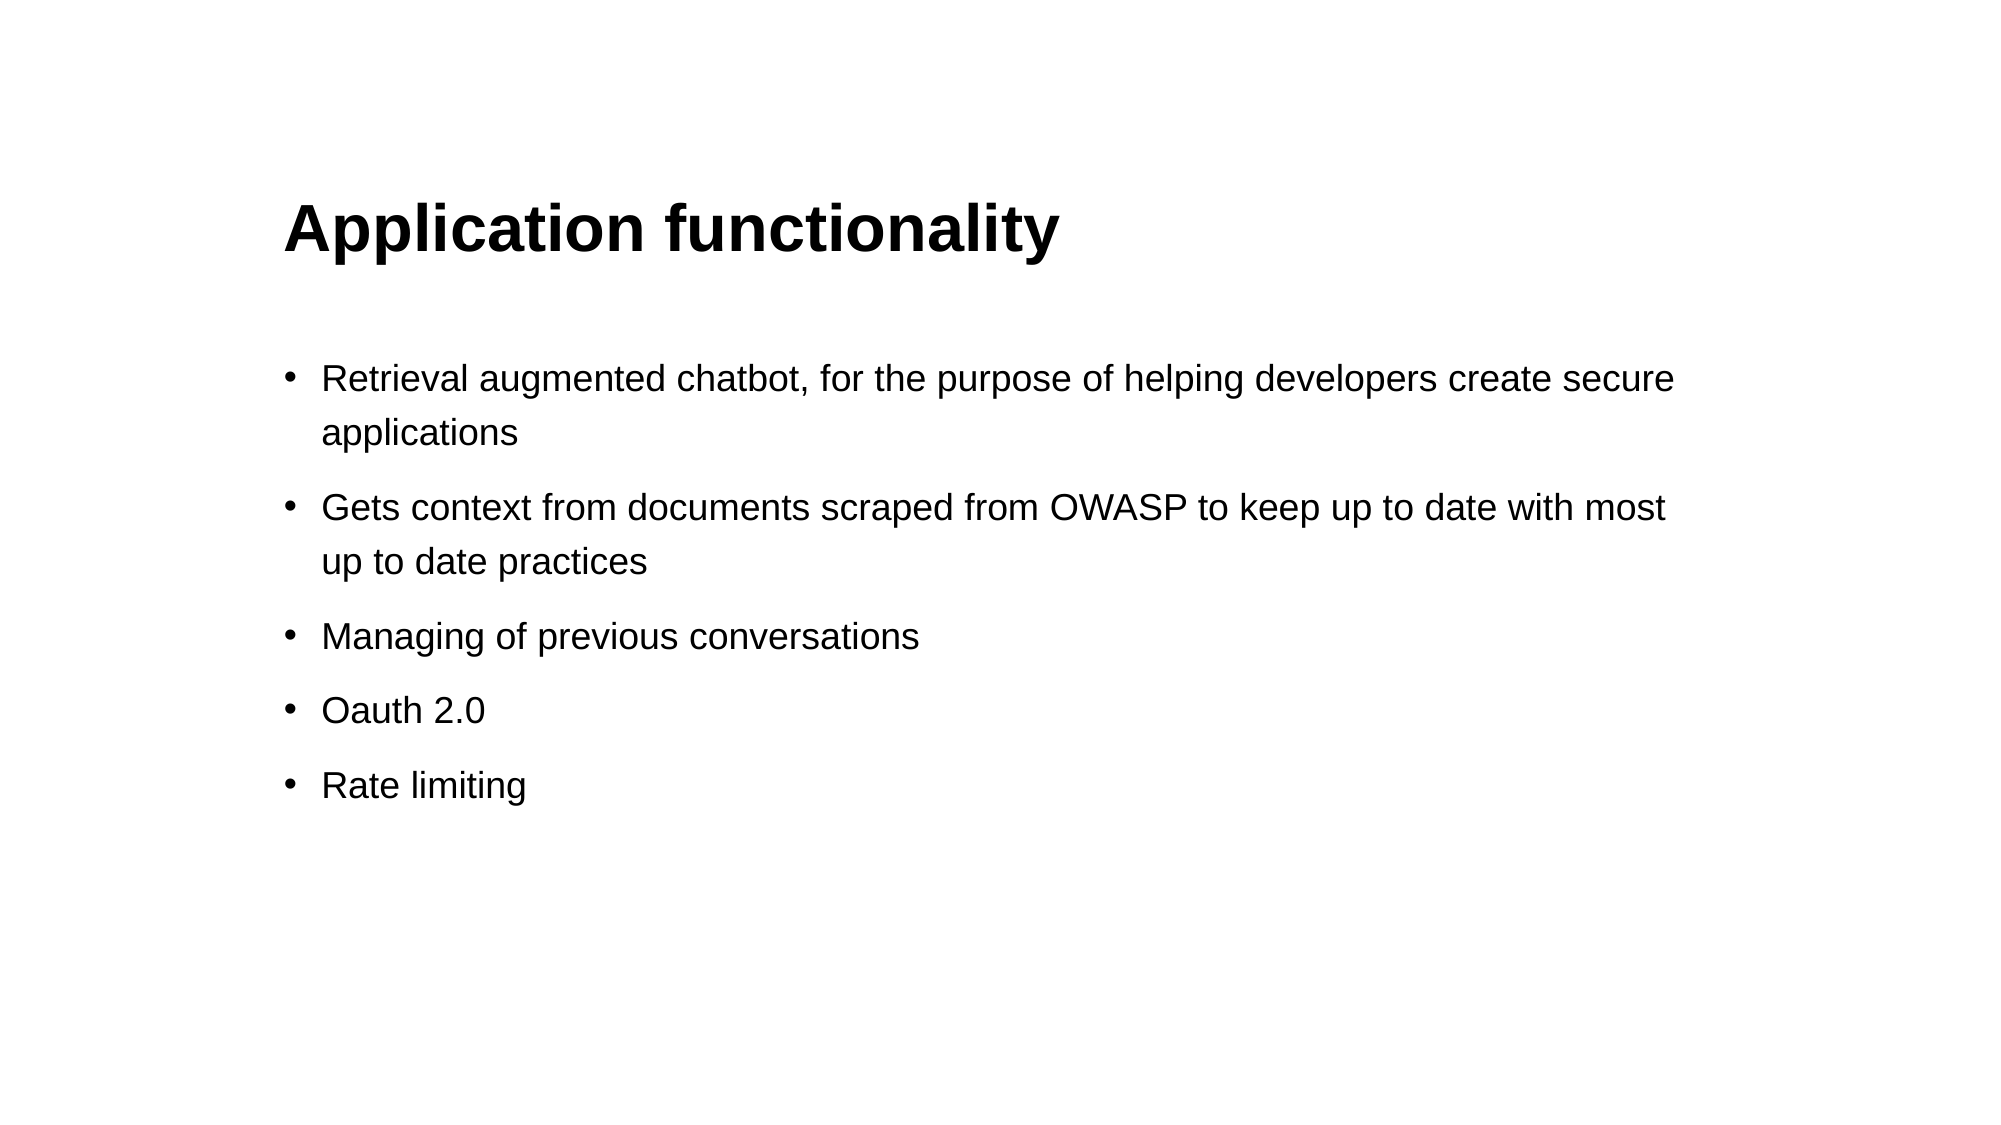

# Application functionality
Retrieval augmented chatbot, for the purpose of helping developers create secure applications
Gets context from documents scraped from OWASP to keep up to date with most up to date practices
Managing of previous conversations
Oauth 2.0
Rate limiting